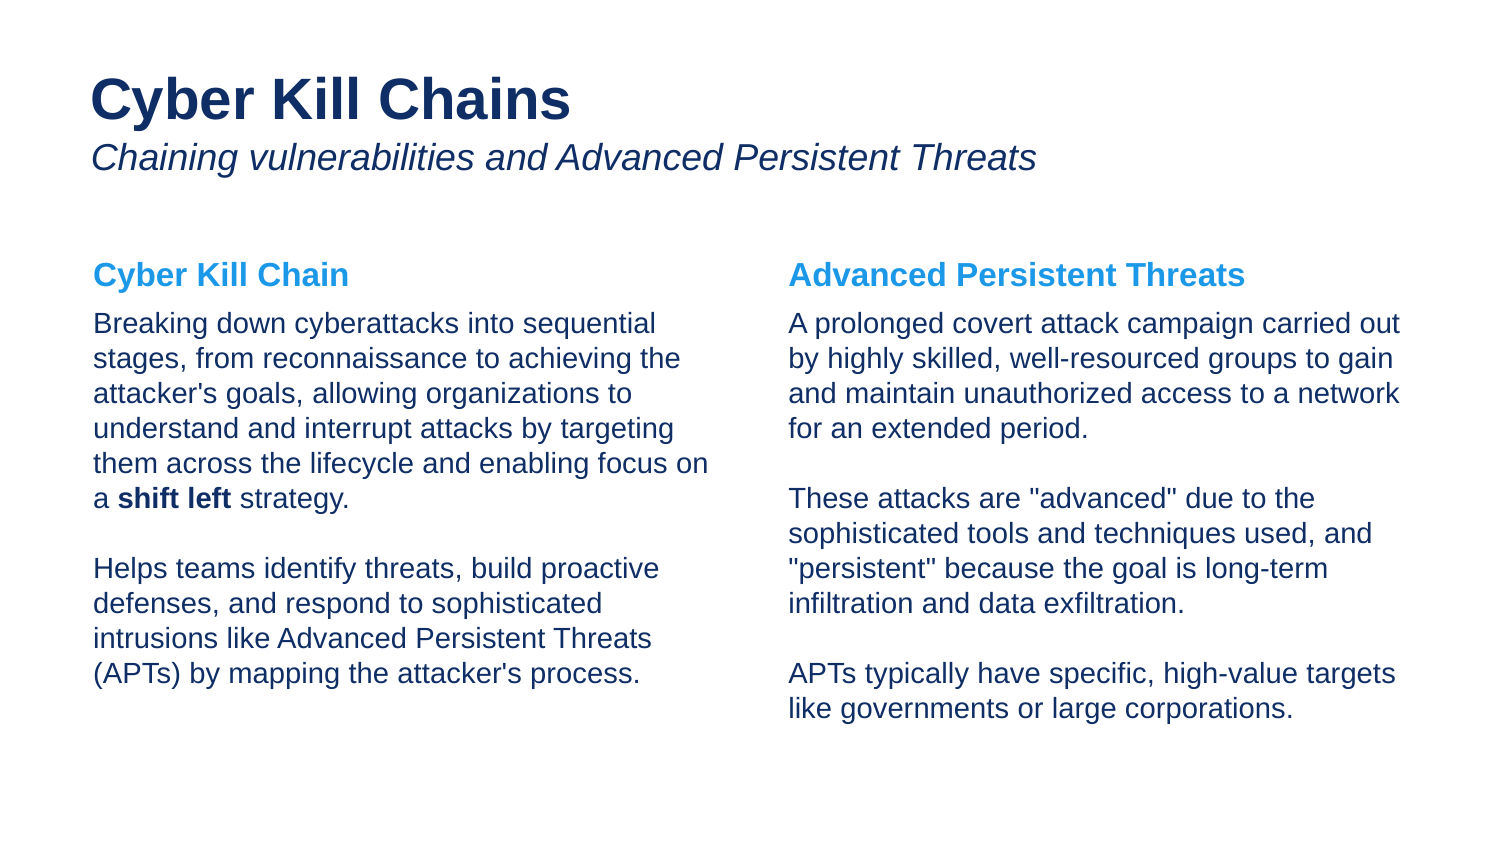

# Cyber Kill Chains
Chaining vulnerabilities and Advanced Persistent Threats
Cyber Kill Chain
Advanced Persistent Threats
Breaking down cyberattacks into sequential stages, from reconnaissance to achieving the attacker's goals, allowing organizations to understand and interrupt attacks by targeting them across the lifecycle and enabling focus on a shift left strategy.

Helps teams identify threats, build proactive defenses, and respond to sophisticated intrusions like Advanced Persistent Threats (APTs) by mapping the attacker's process.
A prolonged covert attack campaign carried out by highly skilled, well-resourced groups to gain and maintain unauthorized access to a network for an extended period.

These attacks are "advanced" due to the sophisticated tools and techniques used, and "persistent" because the goal is long-term infiltration and data exfiltration.

APTs typically have specific, high-value targets like governments or large corporations.